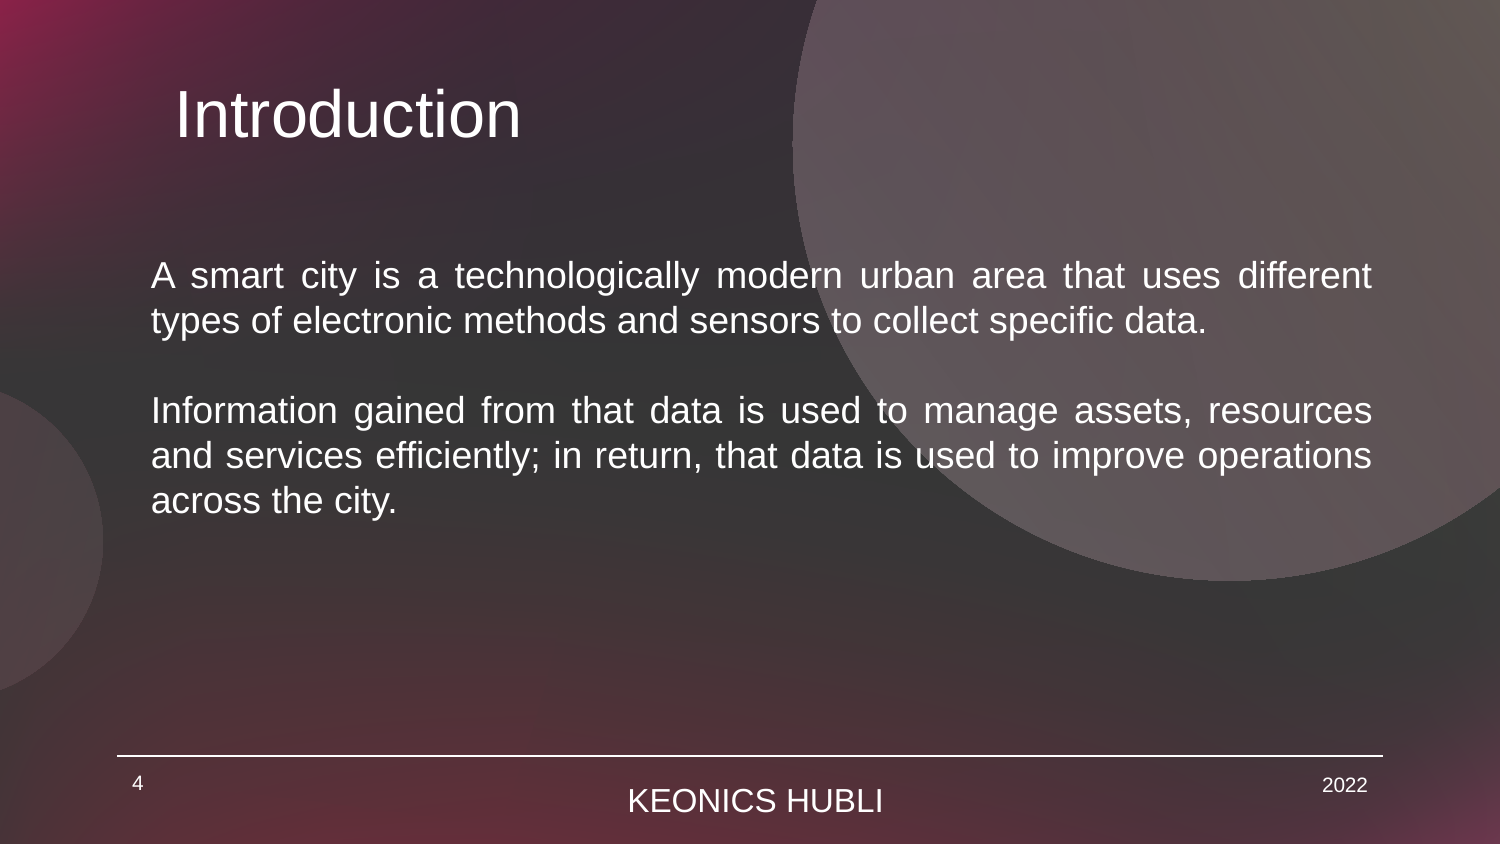

# Introduction
A smart city is a technologically modern urban area that uses different types of electronic methods and sensors to collect specific data.

Information gained from that data is used to manage assets, resources and services efficiently; in return, that data is used to improve operations across the city.
4
2022